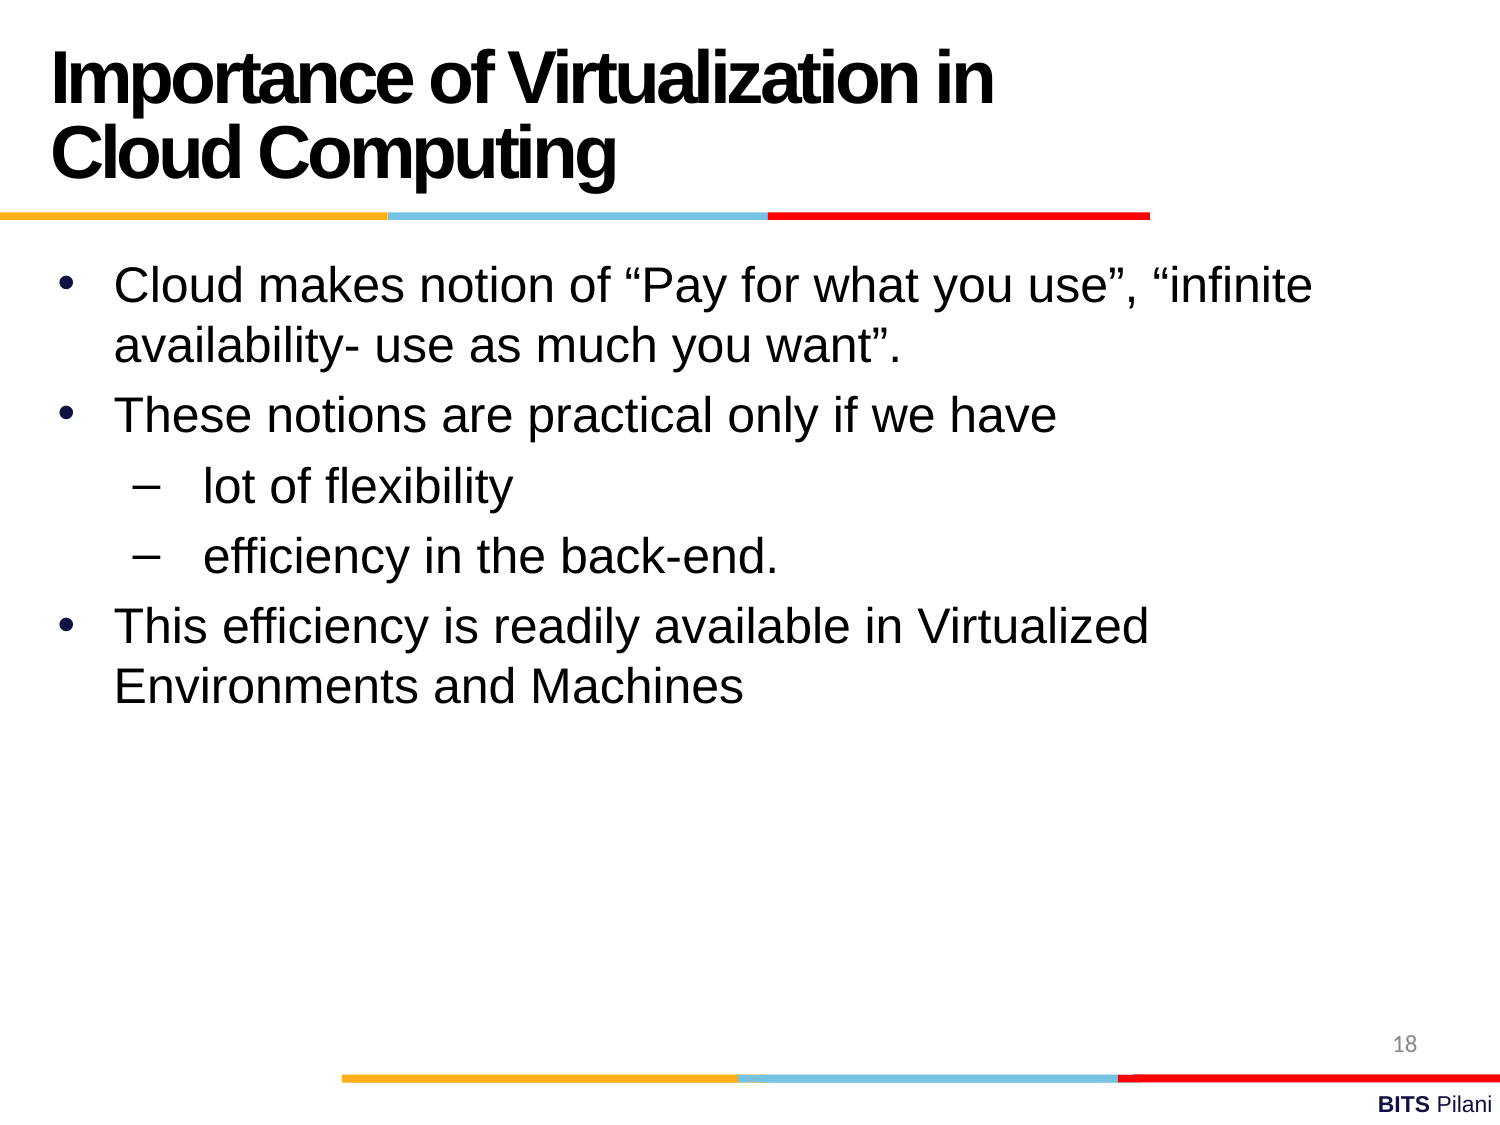

Importance of Virtualization in
Cloud Computing
Cloud makes notion of “Pay for what you use”, “infinite availability- use as much you want”.
These notions are practical only if we have
lot of flexibility
efficiency in the back-end.
This efficiency is readily available in Virtualized Environments and Machines
18